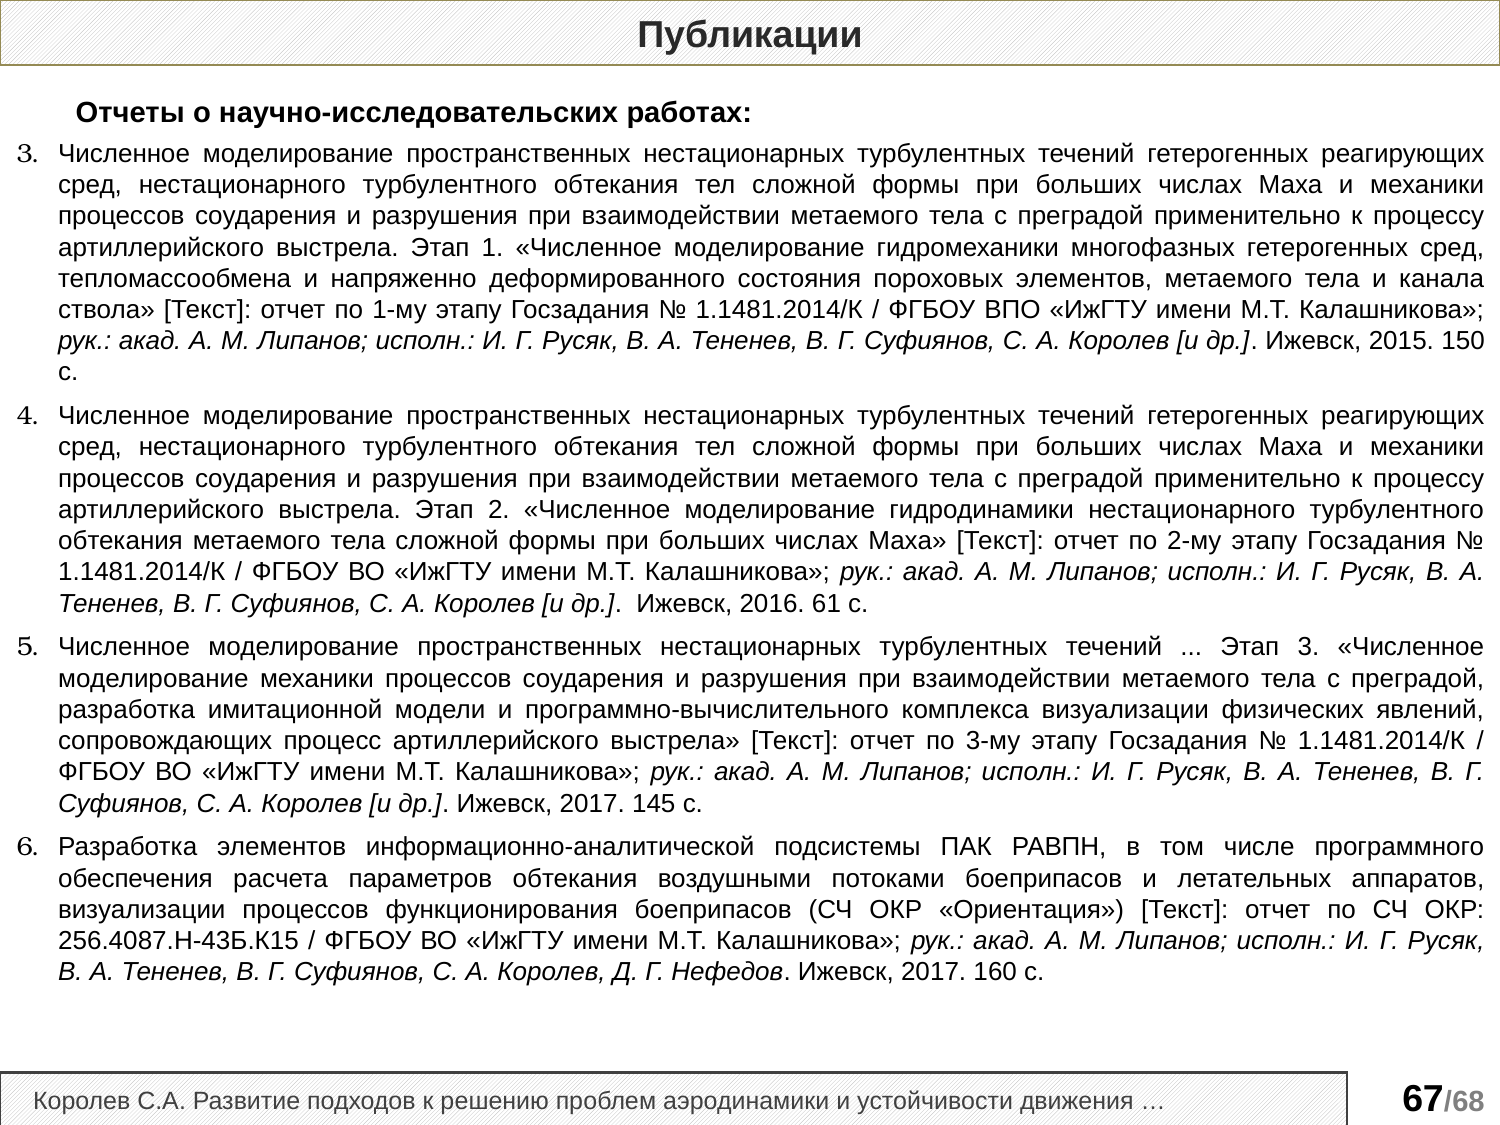

Публикации

	Отчеты о научно-исследовательских работах:

Численное моделирование пространственных нестационарных турбулентных течений гетерогенных реагирующих сред, нестационарного турбулентного обтекания тел сложной формы при больших числах Маха и механики процессов соударения и разрушения при взаимодействии метаемого тела с преградой применительно к процессу артиллерийского выстрела. Этап 1. «Численное моделирование гидромеханики многофазных гетерогенных сред, тепломассообмена и напряженно деформированного состояния пороховых элементов, метаемого тела и канала ствола» [Текст]: отчет по 1-му этапу Госзадания № 1.1481.2014/К / ФГБОУ ВПО «ИжГТУ имени М.Т. Калашникова»; рук.: акад. А. М. Липанов; исполн.: И. Г. Русяк, В. А. Тененев, В. Г. Суфиянов, С. А. Королев [и др.]. Ижевск, 2015. 150 с.
Численное моделирование пространственных нестационарных турбулентных течений гетерогенных реагирующих сред, нестационарного турбулентного обтекания тел сложной формы при больших числах Маха и механики процессов соударения и разрушения при взаимодействии метаемого тела с преградой применительно к процессу артиллерийского выстрела. Этап 2. «Численное моделирование гидродинамики нестационарного турбулентного обтекания метаемого тела сложной формы при больших числах Маха» [Текст]: отчет по 2-му этапу Госзадания № 1.1481.2014/К / ФГБОУ ВО «ИжГТУ имени М.Т. Калашникова»; рук.: акад. А. М. Липанов; исполн.: И. Г. Русяк, В. А. Тененев, В. Г. Суфиянов, С. А. Королев [и др.].  Ижевск, 2016. 61 с.
Численное моделирование пространственных нестационарных турбулентных течений ... Этап 3. «Численное моделирование механики процессов соударения и разрушения при взаимодействии метаемого тела с преградой, разработка имитационной модели и программно-вычислительного комплекса визуализации физических явлений, сопровождающих процесс артиллерийского выстрела» [Текст]: отчет по 3-му этапу Госзадания № 1.1481.2014/К / ФГБОУ ВО «ИжГТУ имени М.Т. Калашникова»; рук.: акад. А. М. Липанов; исполн.: И. Г. Русяк, В. А. Тененев, В. Г. Суфиянов, С. А. Королев [и др.]. Ижевск, 2017. 145 с.
Разработка элементов информационно-аналитической подсистемы ПАК РАВПН, в том числе программного обеспечения расчета параметров обтекания воздушными потоками боеприпасов и летательных аппаратов, визуализации процессов функционирования боеприпасов (СЧ ОКР «Ориентация») [Текст]: отчет по СЧ ОКР: 256.4087.Н-43Б.К15 / ФГБОУ ВО «ИжГТУ имени М.Т. Калашникова»; рук.: акад. А. М. Липанов; исполн.: И. Г. Русяк, В. А. Тененев, В. Г. Суфиянов, С. А. Королев, Д. Г. Нефедов. Ижевск, 2017. 160 с.
Королев С.А. Развитие подходов к решению проблем аэродинамики и устойчивости движения …
67/68